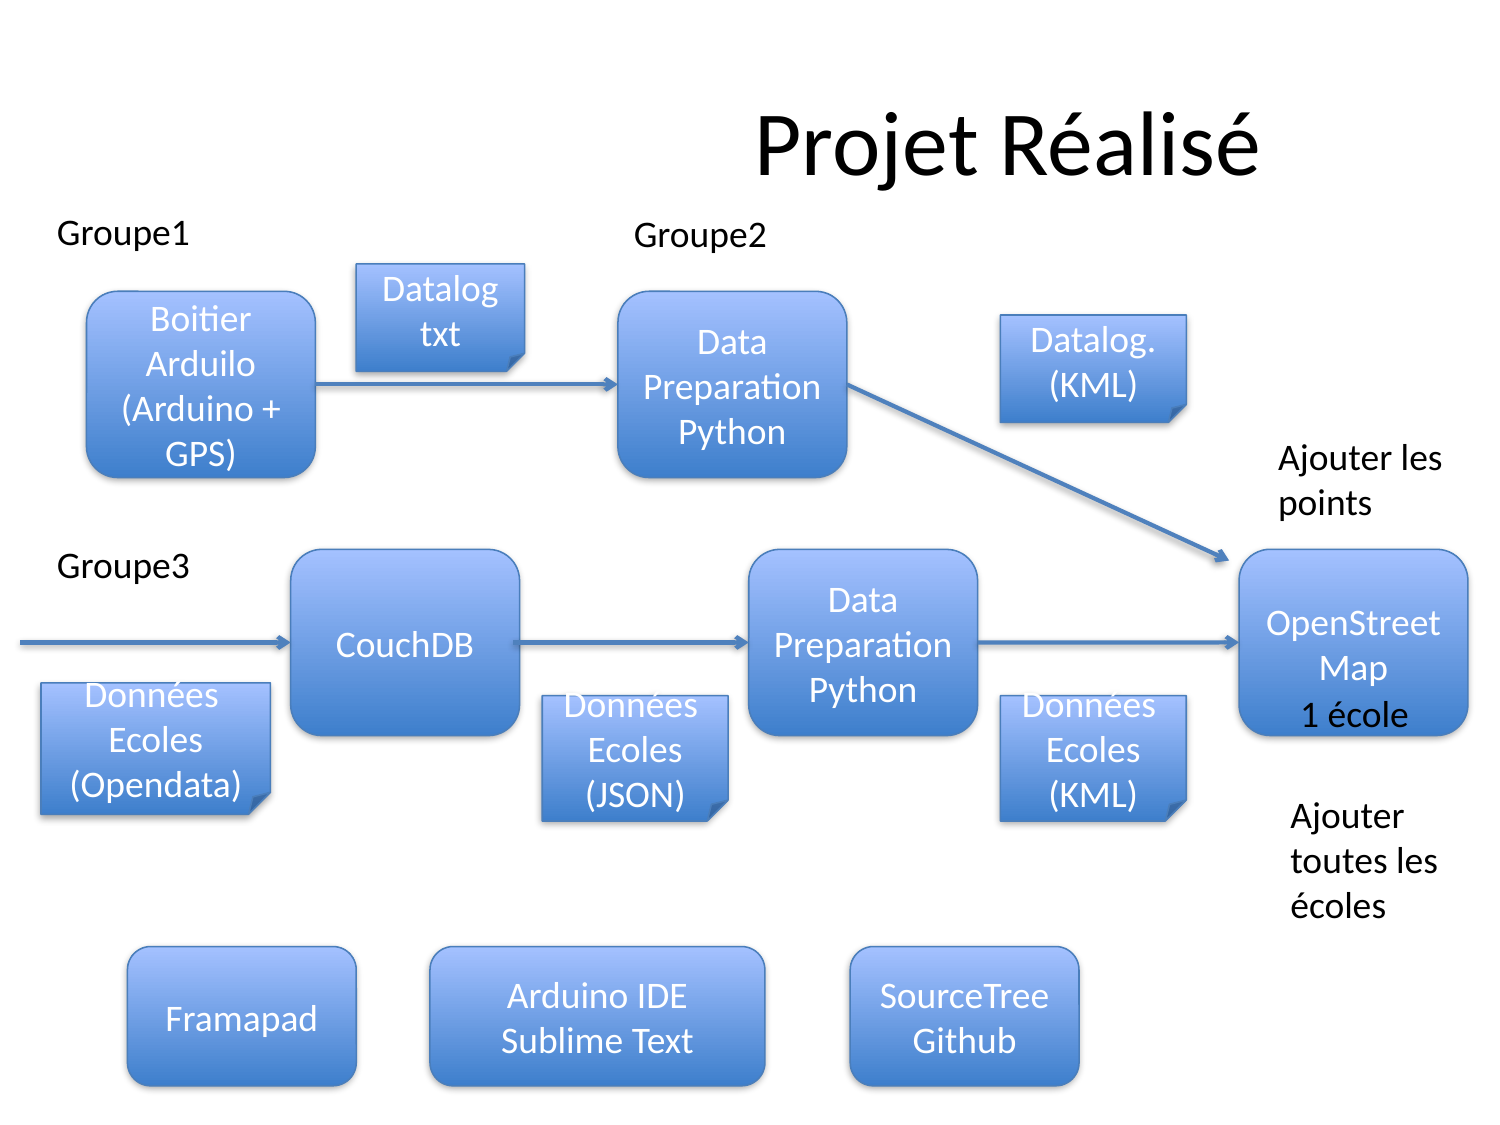

# Projet Réalisé
Groupe1
Groupe2
Datalog
txt
Boitier Arduilo
(Arduino + GPS)
Data Preparation
Python
Datalog.
(KML)
Ajouter les points
Groupe3
OpenStreetMap
CouchDB
Data Preparation
Python
1 école
Données
Ecoles
(Opendata)
Données
Ecoles
(JSON)
Données
Ecoles
(KML)
Ajouter toutes les écoles
Framapad
Arduino IDE
Sublime Text
SourceTree
Github